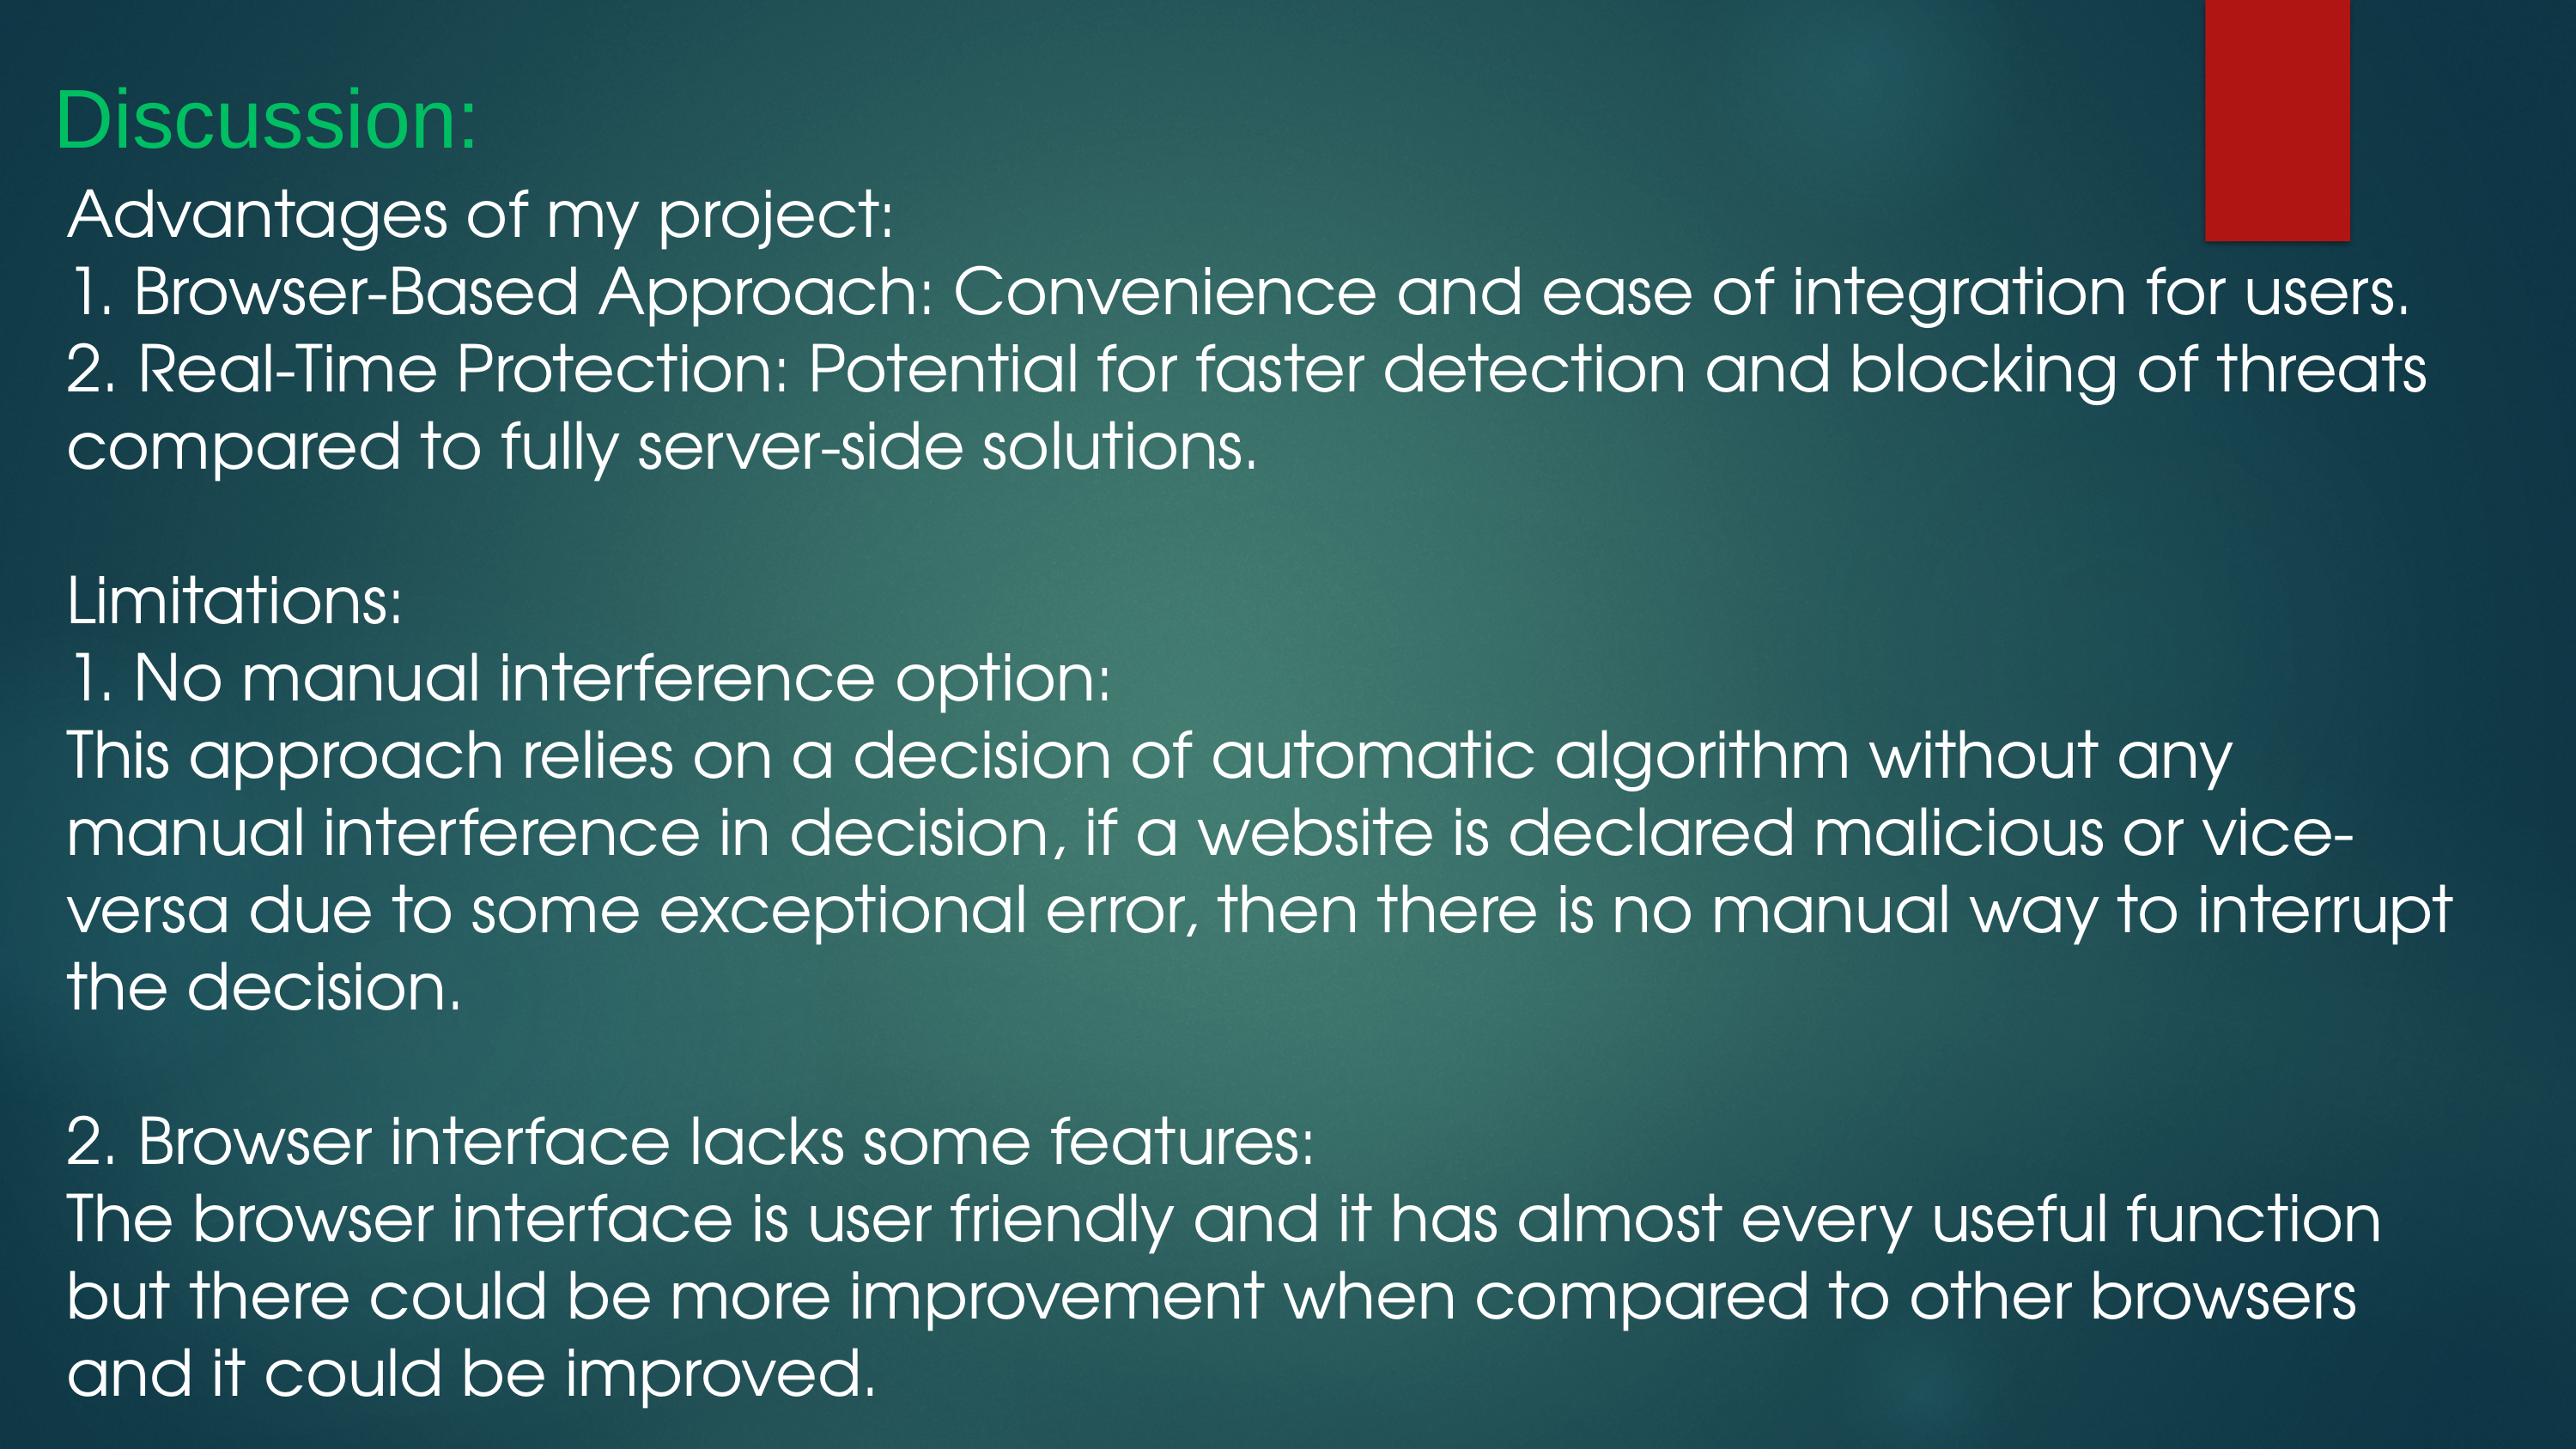

Discussion:
Advantages of my project:
1. Browser-Based Approach: Convenience and ease of integration for users.
2. Real-Time Protection: Potential for faster detection and blocking of threats compared to fully server-side solutions.

Limitations:
1. No manual interference option:
This approach relies on a decision of automatic algorithm without any manual interference in decision, if a website is declared malicious or vice-versa due to some exceptional error, then there is no manual way to interrupt the decision.

2. Browser interface lacks some features:
The browser interface is user friendly and it has almost every useful function but there could be more improvement when compared to other browsers and it could be improved.